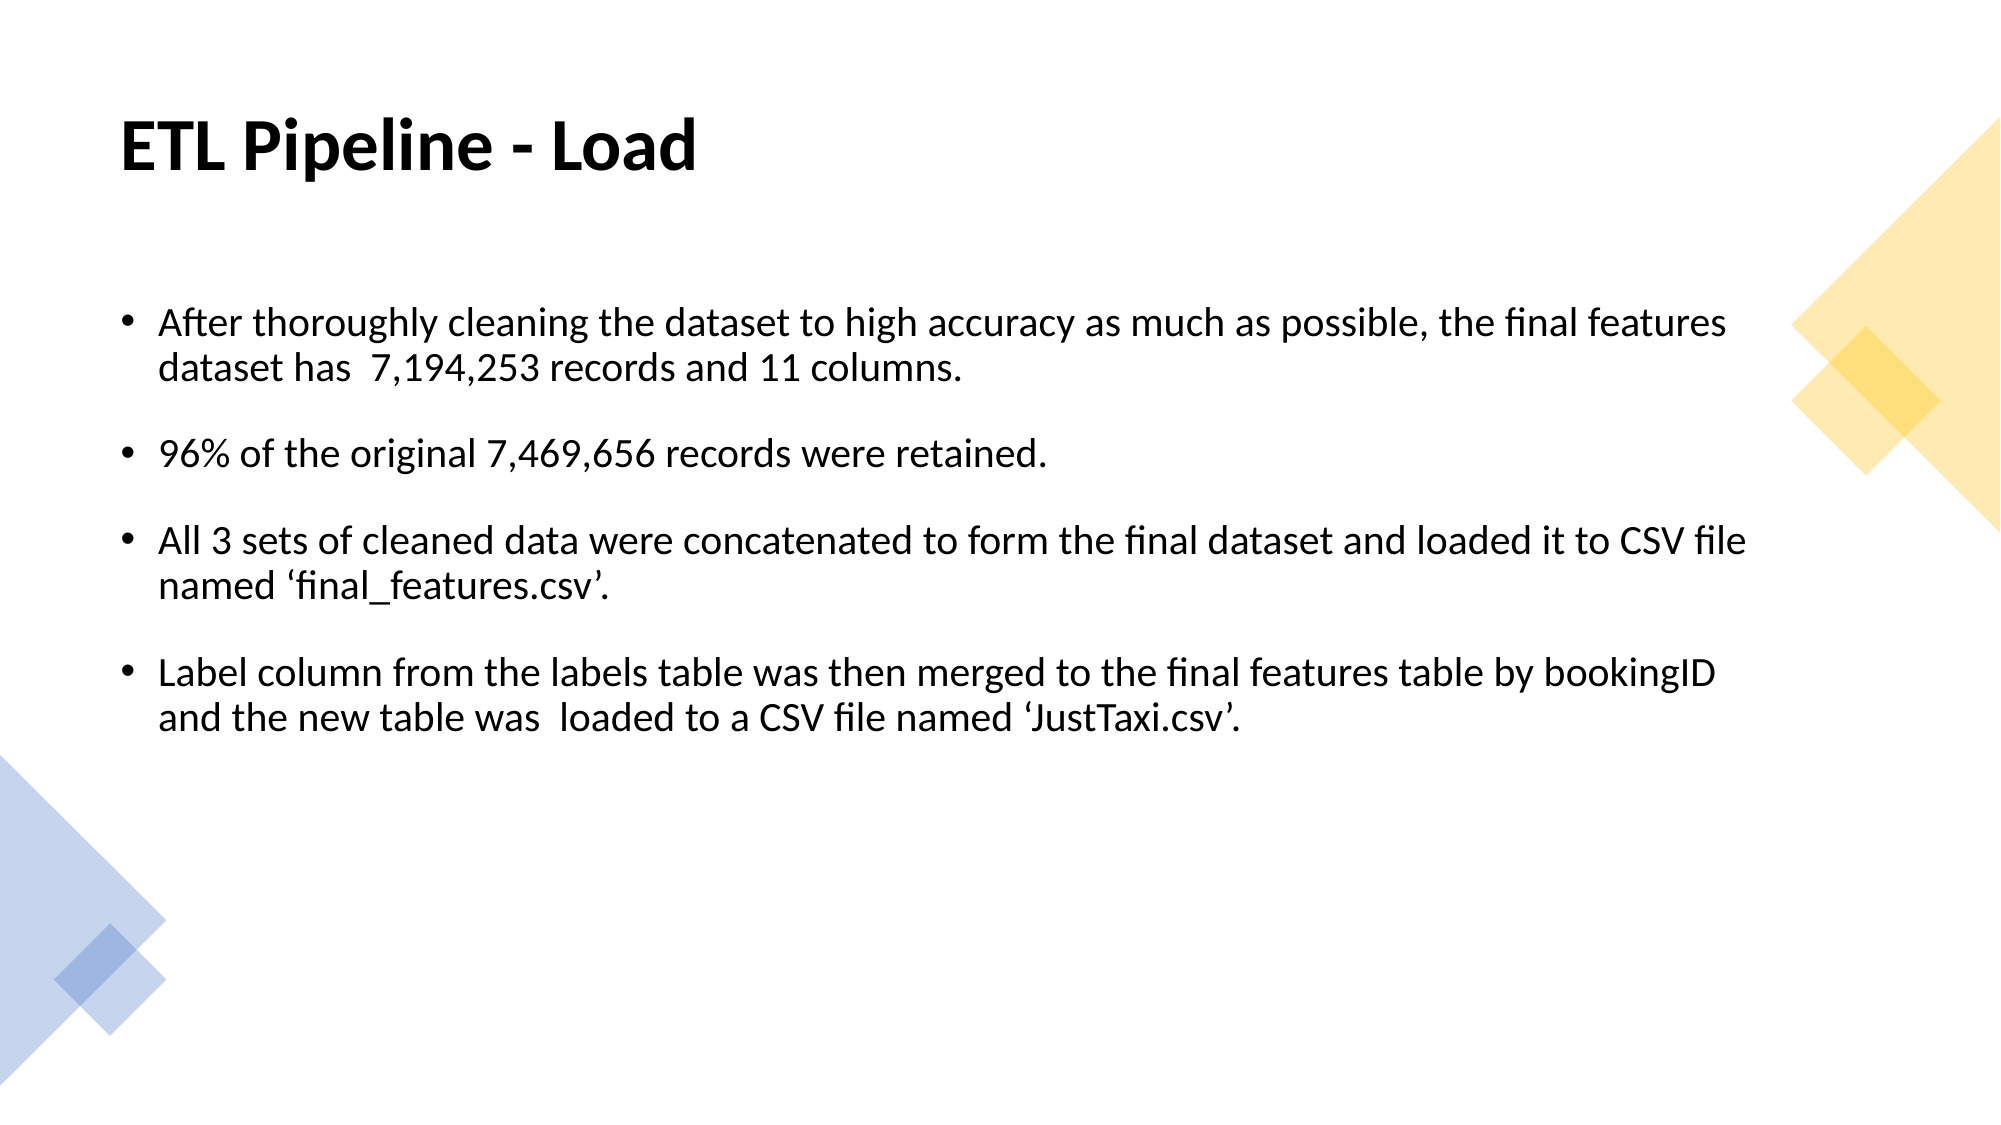

# ETL Pipeline - Load

After thoroughly cleaning the dataset to high accuracy as much as possible, the final features dataset has  7,194,253 records and 11 columns.
96% of the original 7,469,656 records were retained.
All 3 sets of cleaned data were concatenated to form the final dataset and loaded it to CSV file named ‘final_features.csv’.
Label column from the labels table was then merged to the final features table by bookingID and the new table was  loaded to a CSV file named ‘JustTaxi.csv’.